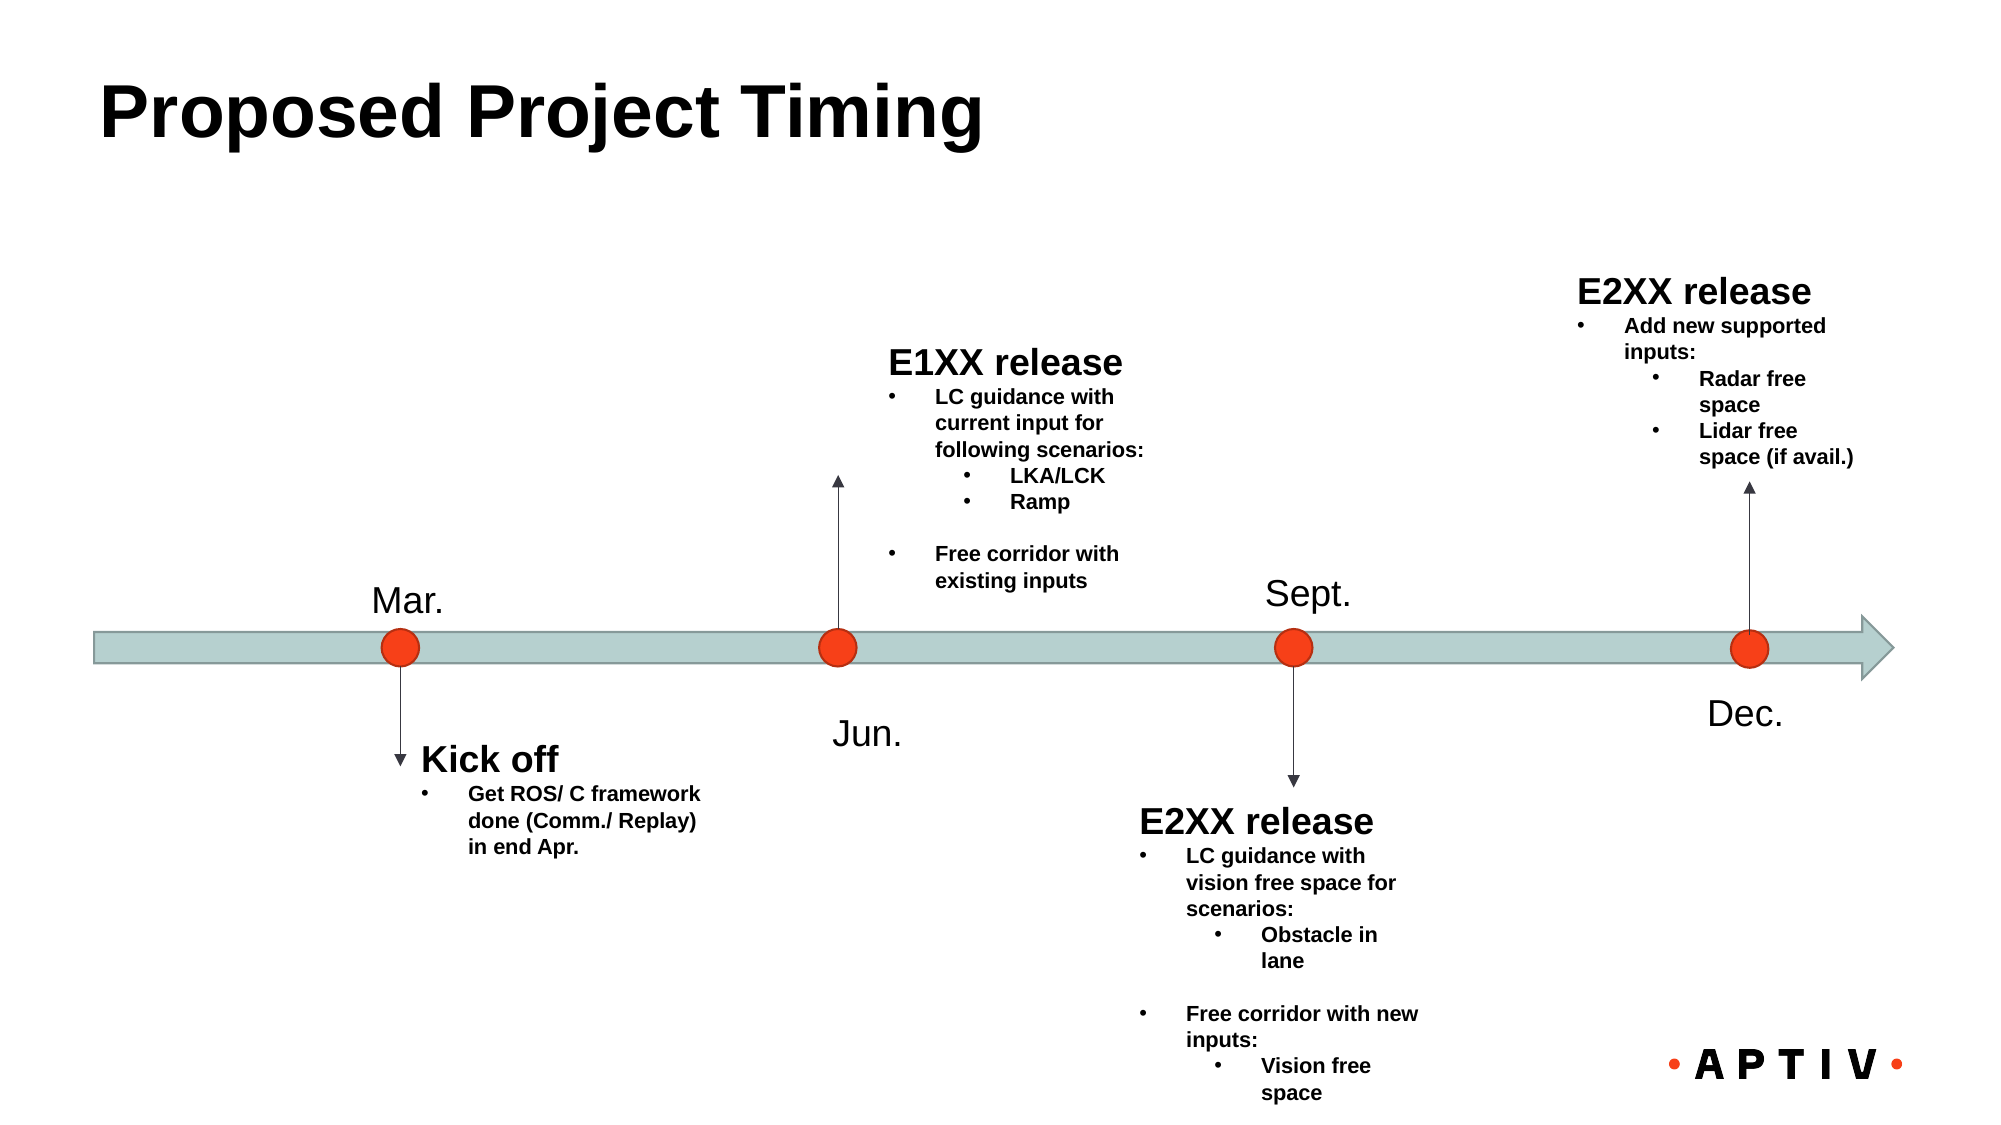

# Proposed Project Timing
E2XX release
Add new supported inputs:
Radar free space
Lidar free space (if avail.)

E1XX release
LC guidance with current input for following scenarios:
LKA/LCK
Ramp

Free corridor with existing inputs

Sept.
Mar.

Dec.
Jun.
Kick off
Get ROS/ C framework done (Comm./ Replay) in end Apr.
E2XX release
LC guidance with vision free space for scenarios:
Obstacle in lane

Free corridor with new inputs:
Vision free space